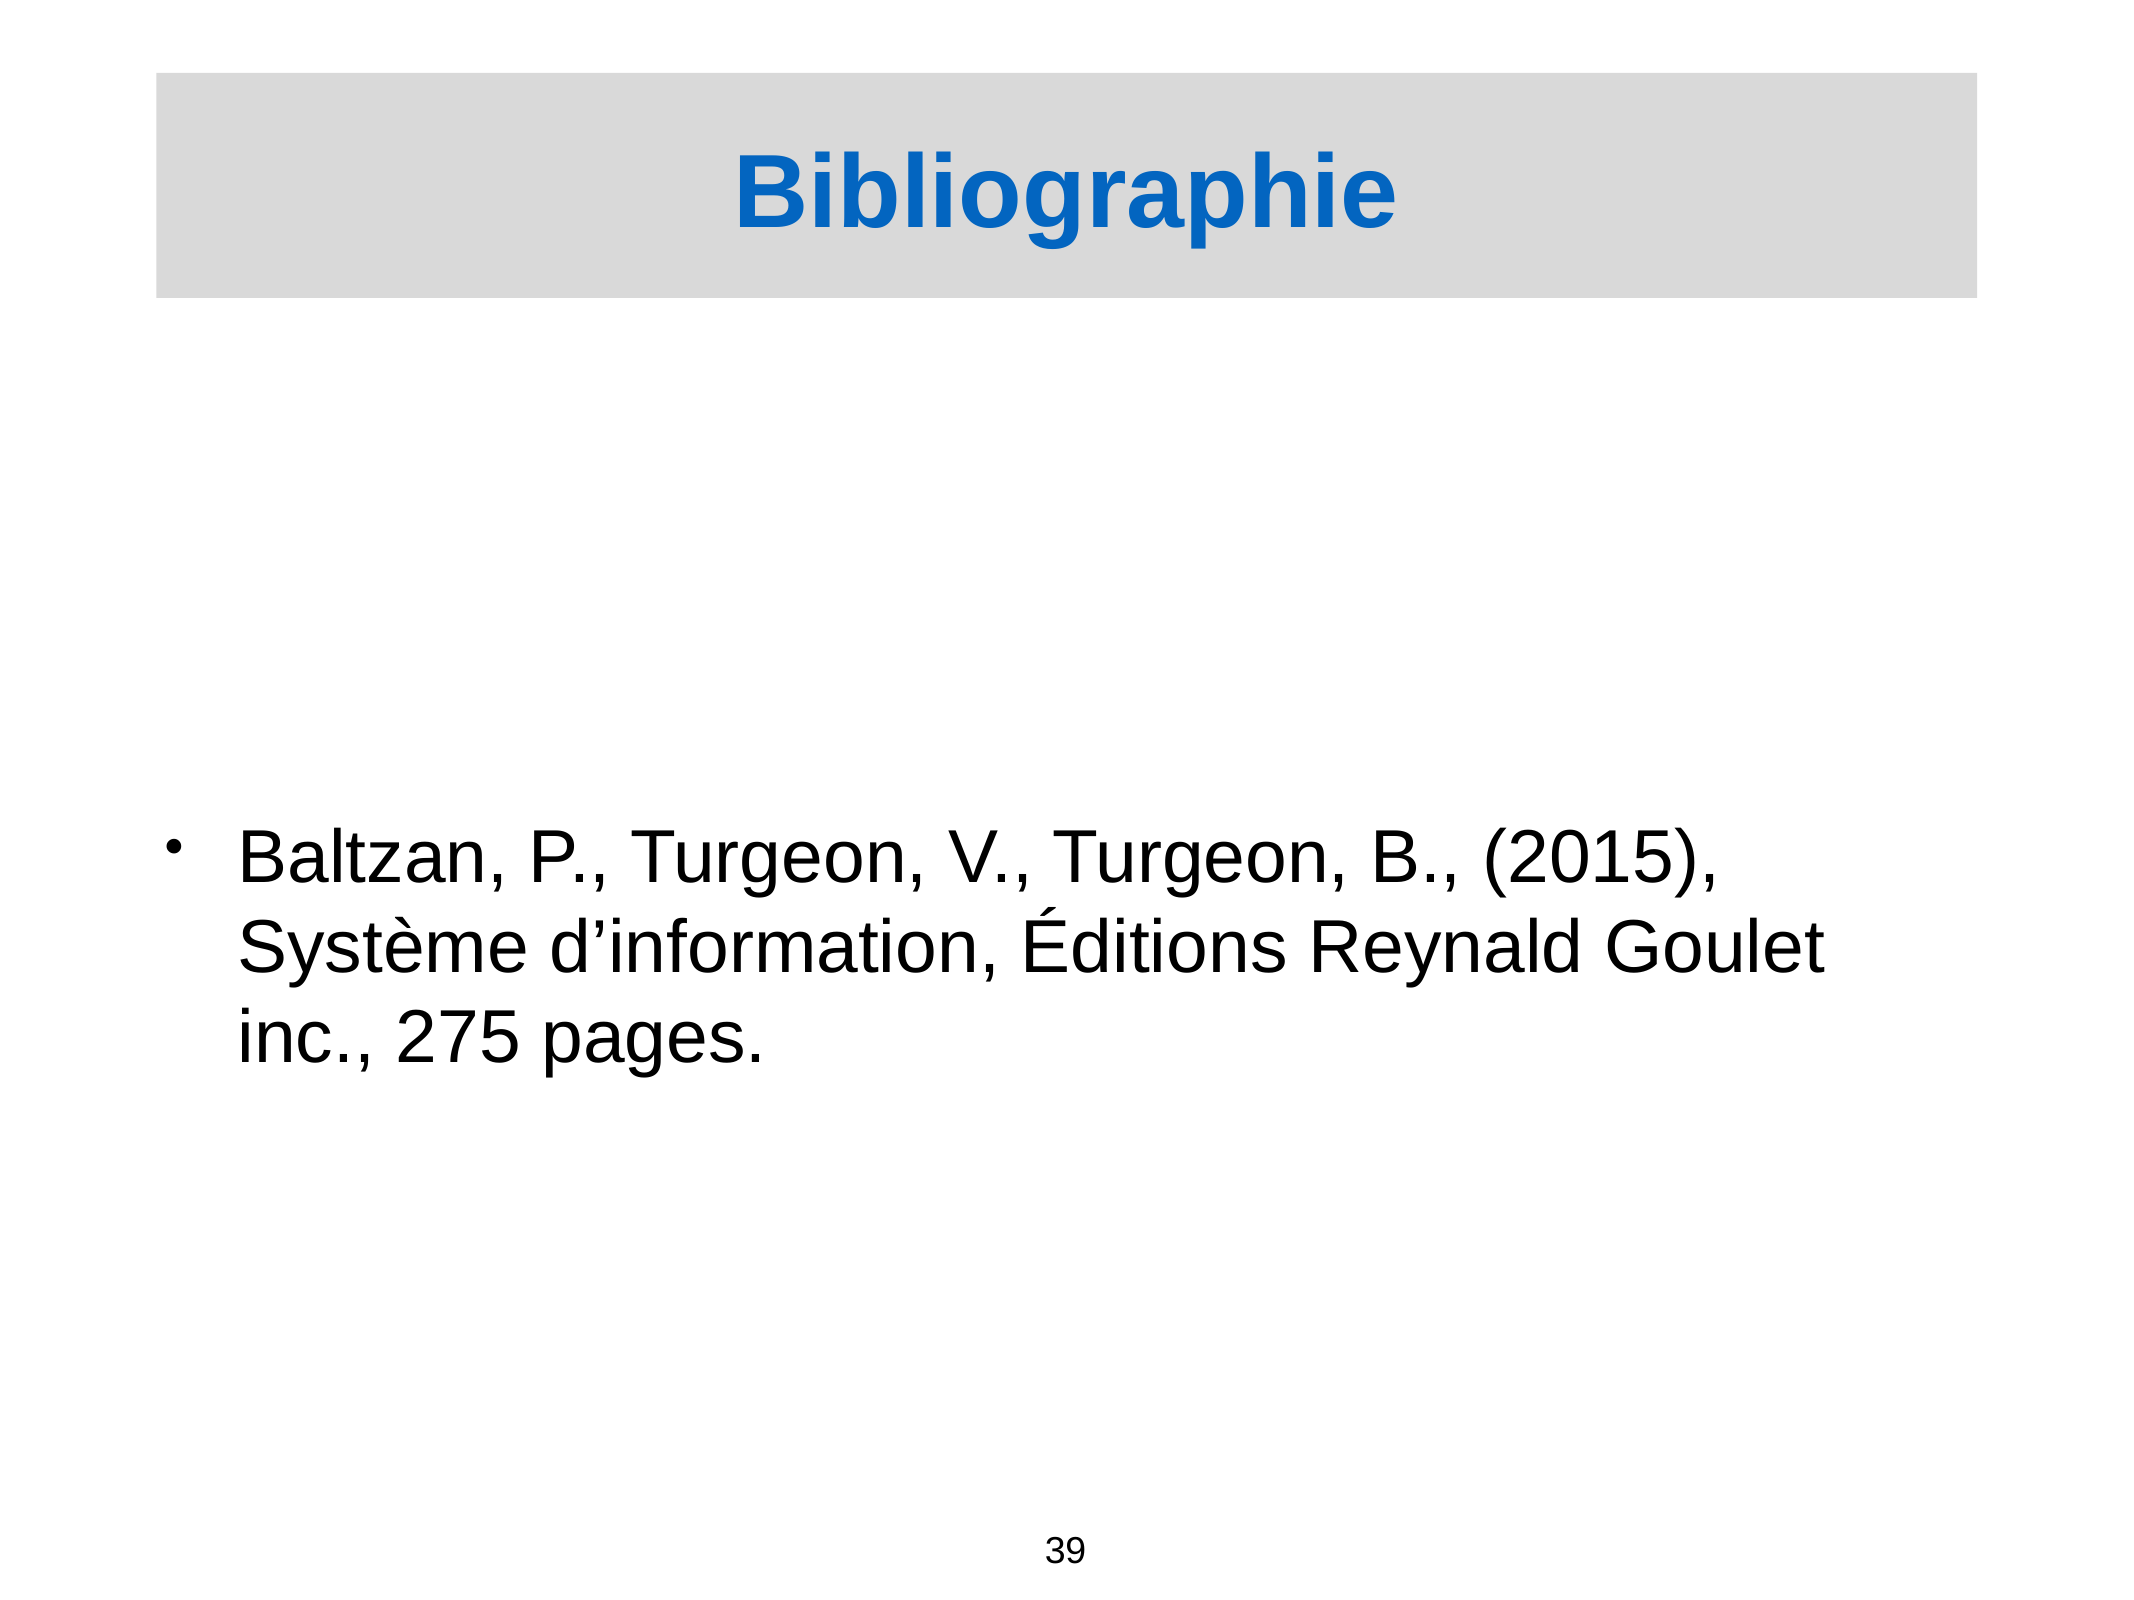

39
# Bibliographie
Baltzan, P., Turgeon, V., Turgeon, B., (2015), Système d’information, Éditions Reynald Goulet inc., 275 pages.